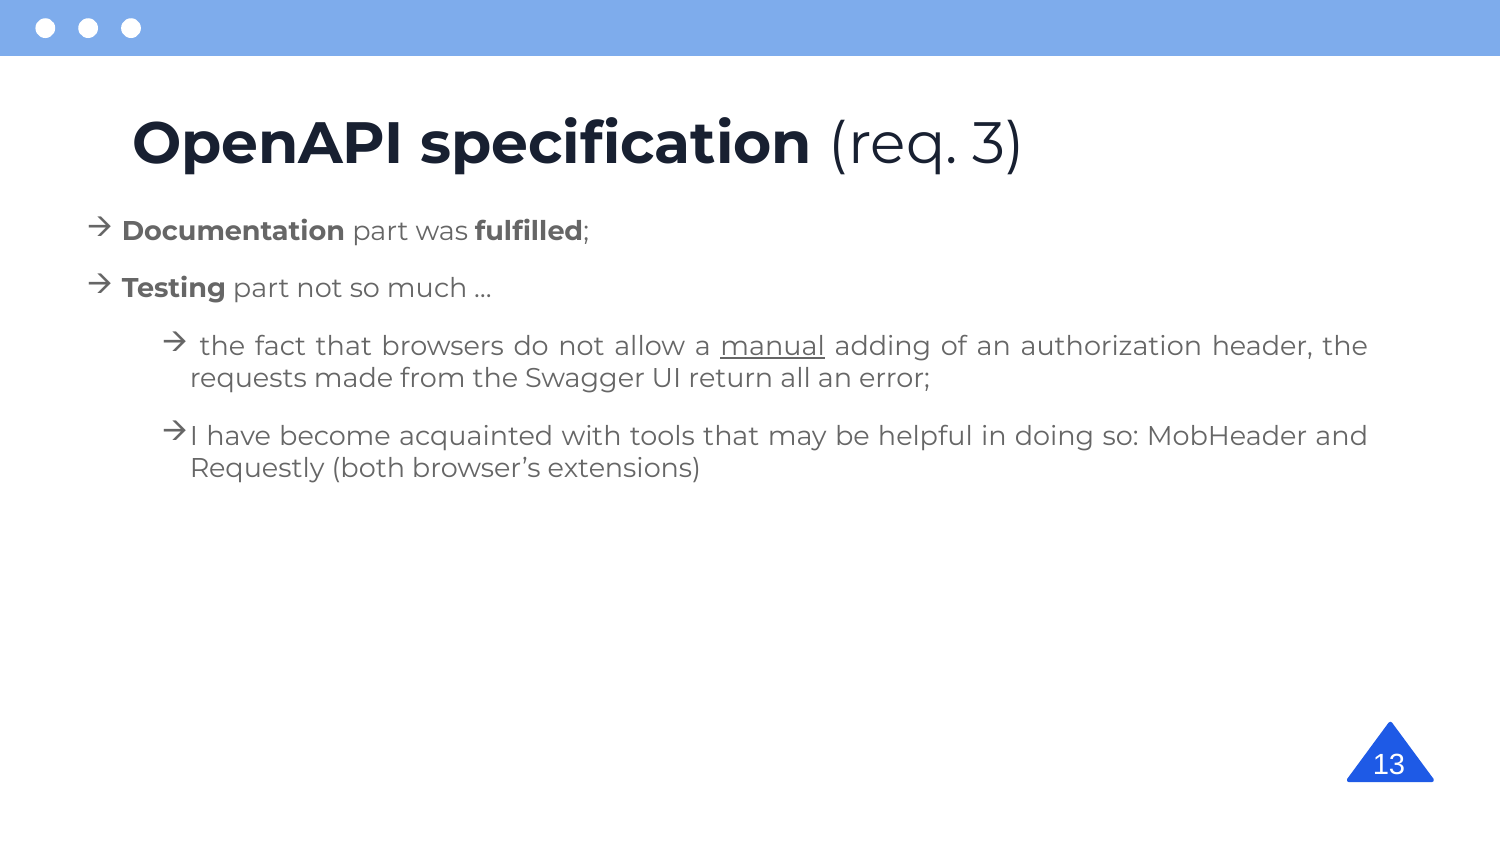

# OpenAPI specification (req. 3)
 Documentation part was fulfilled;
 Testing part not so much …
 the fact that browsers do not allow a manual adding of an authorization header, the requests made from the Swagger UI return all an error;
I have become acquainted with tools that may be helpful in doing so: MobHeader and Requestly (both browser’s extensions)

13